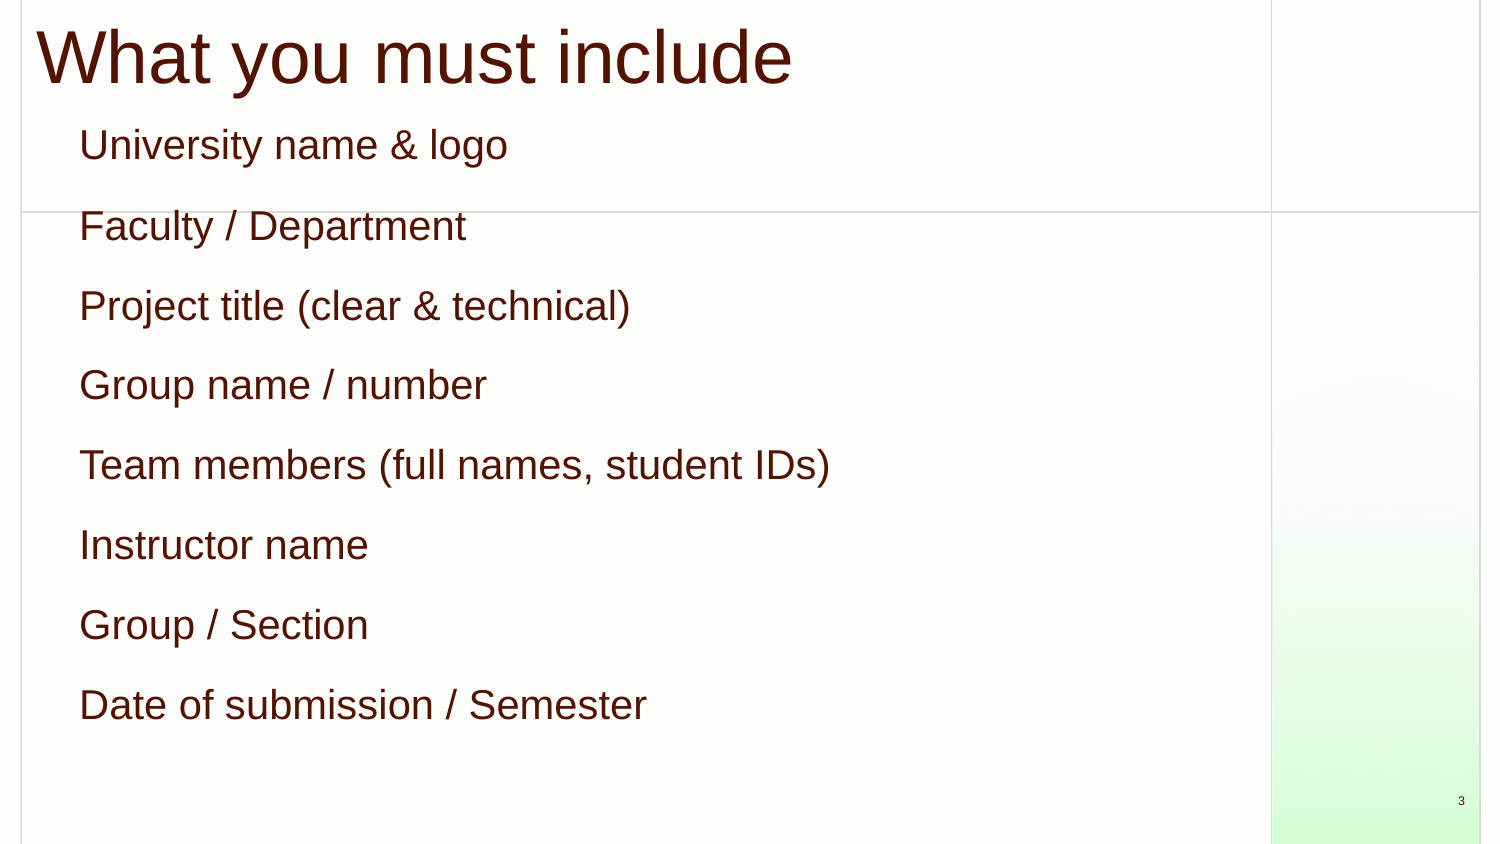

# What you must include
University name & logo

Faculty / Department

Project title (clear & technical)

Group name / number

Team members (full names, student IDs)

Instructor name

Group / Section

Date of submission / Semester
3